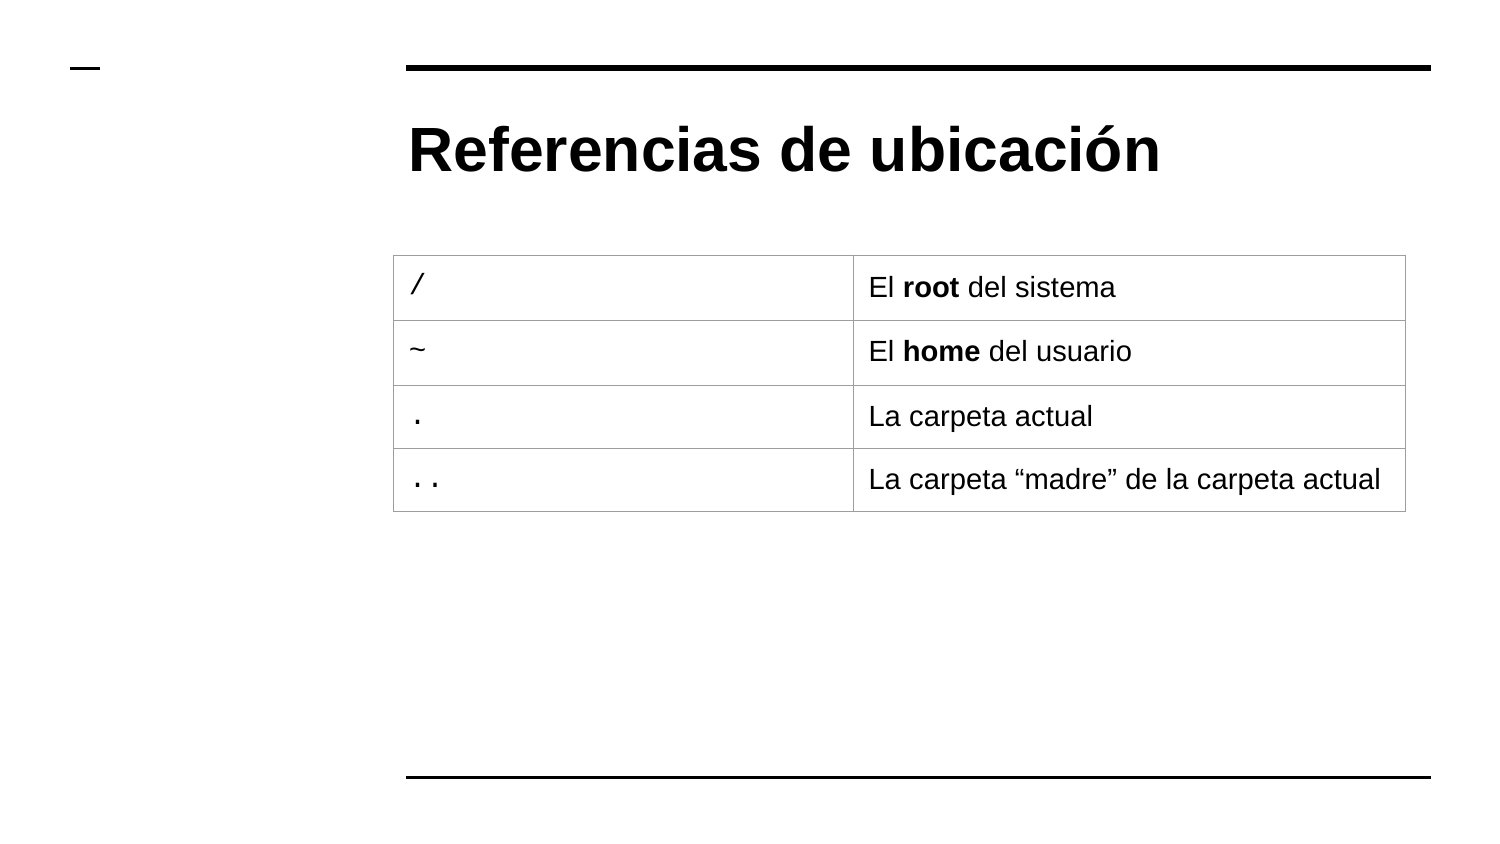

# Referencias de ubicación
| / | El root del sistema |
| --- | --- |
| ~ | El home del usuario |
| . | La carpeta actual |
| .. | La carpeta “madre” de la carpeta actual |